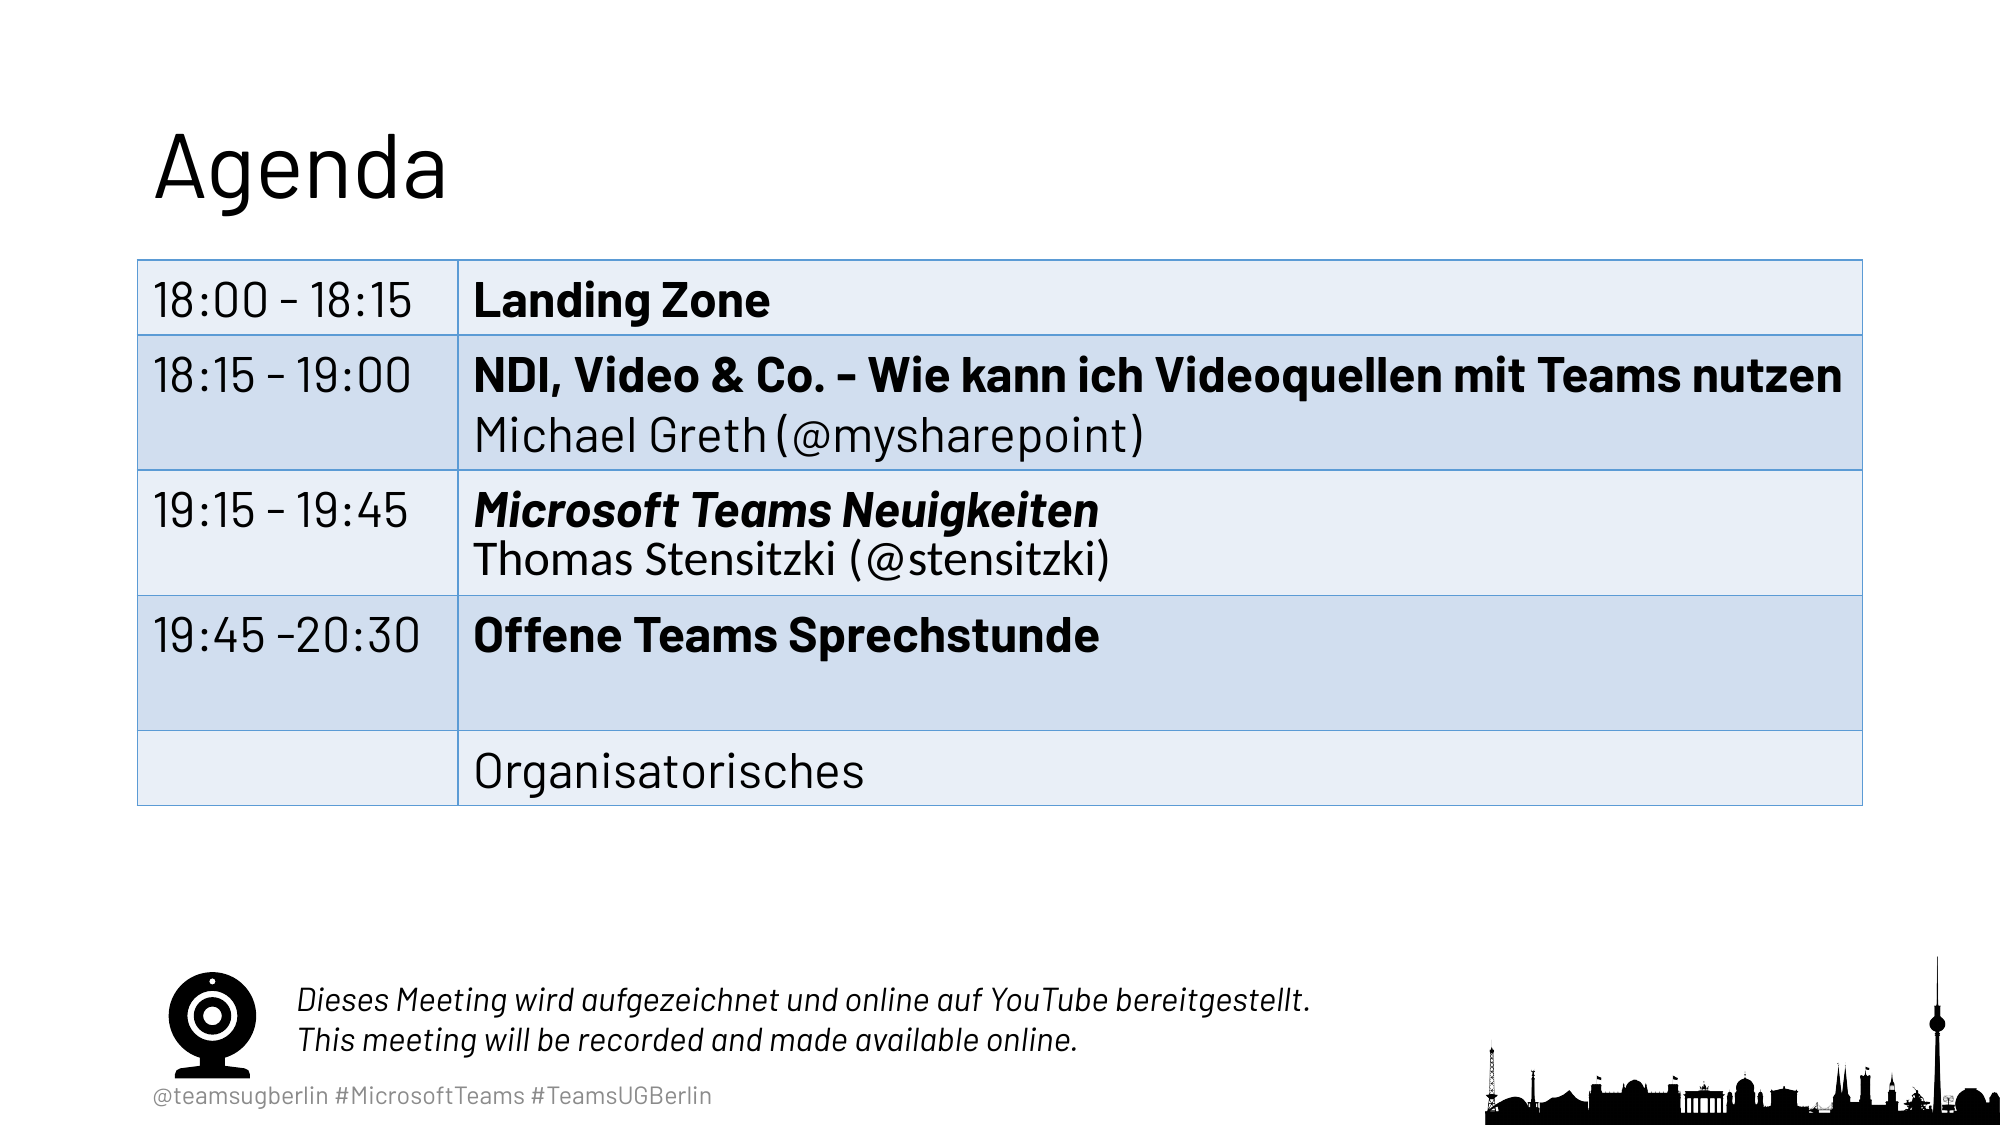

# Agenda
| 18:00 - 18:15 | Landing Zone |
| --- | --- |
| 18:15 - 19:00 | NDI, Video & Co. - Wie kann ich Videoquellen mit Teams nutzen Michael Greth (@mysharepoint) |
| 19:15 - 19:45 | Microsoft Teams Neuigkeiten Thomas Stensitzki (@stensitzki) |
| 19:45 -20:30 | Offene Teams Sprechstunde |
|  | Organisatorisches |

Dieses Meeting wird aufgezeichnet und online auf YouTube bereitgestellt.
This meeting will be recorded and made available online.